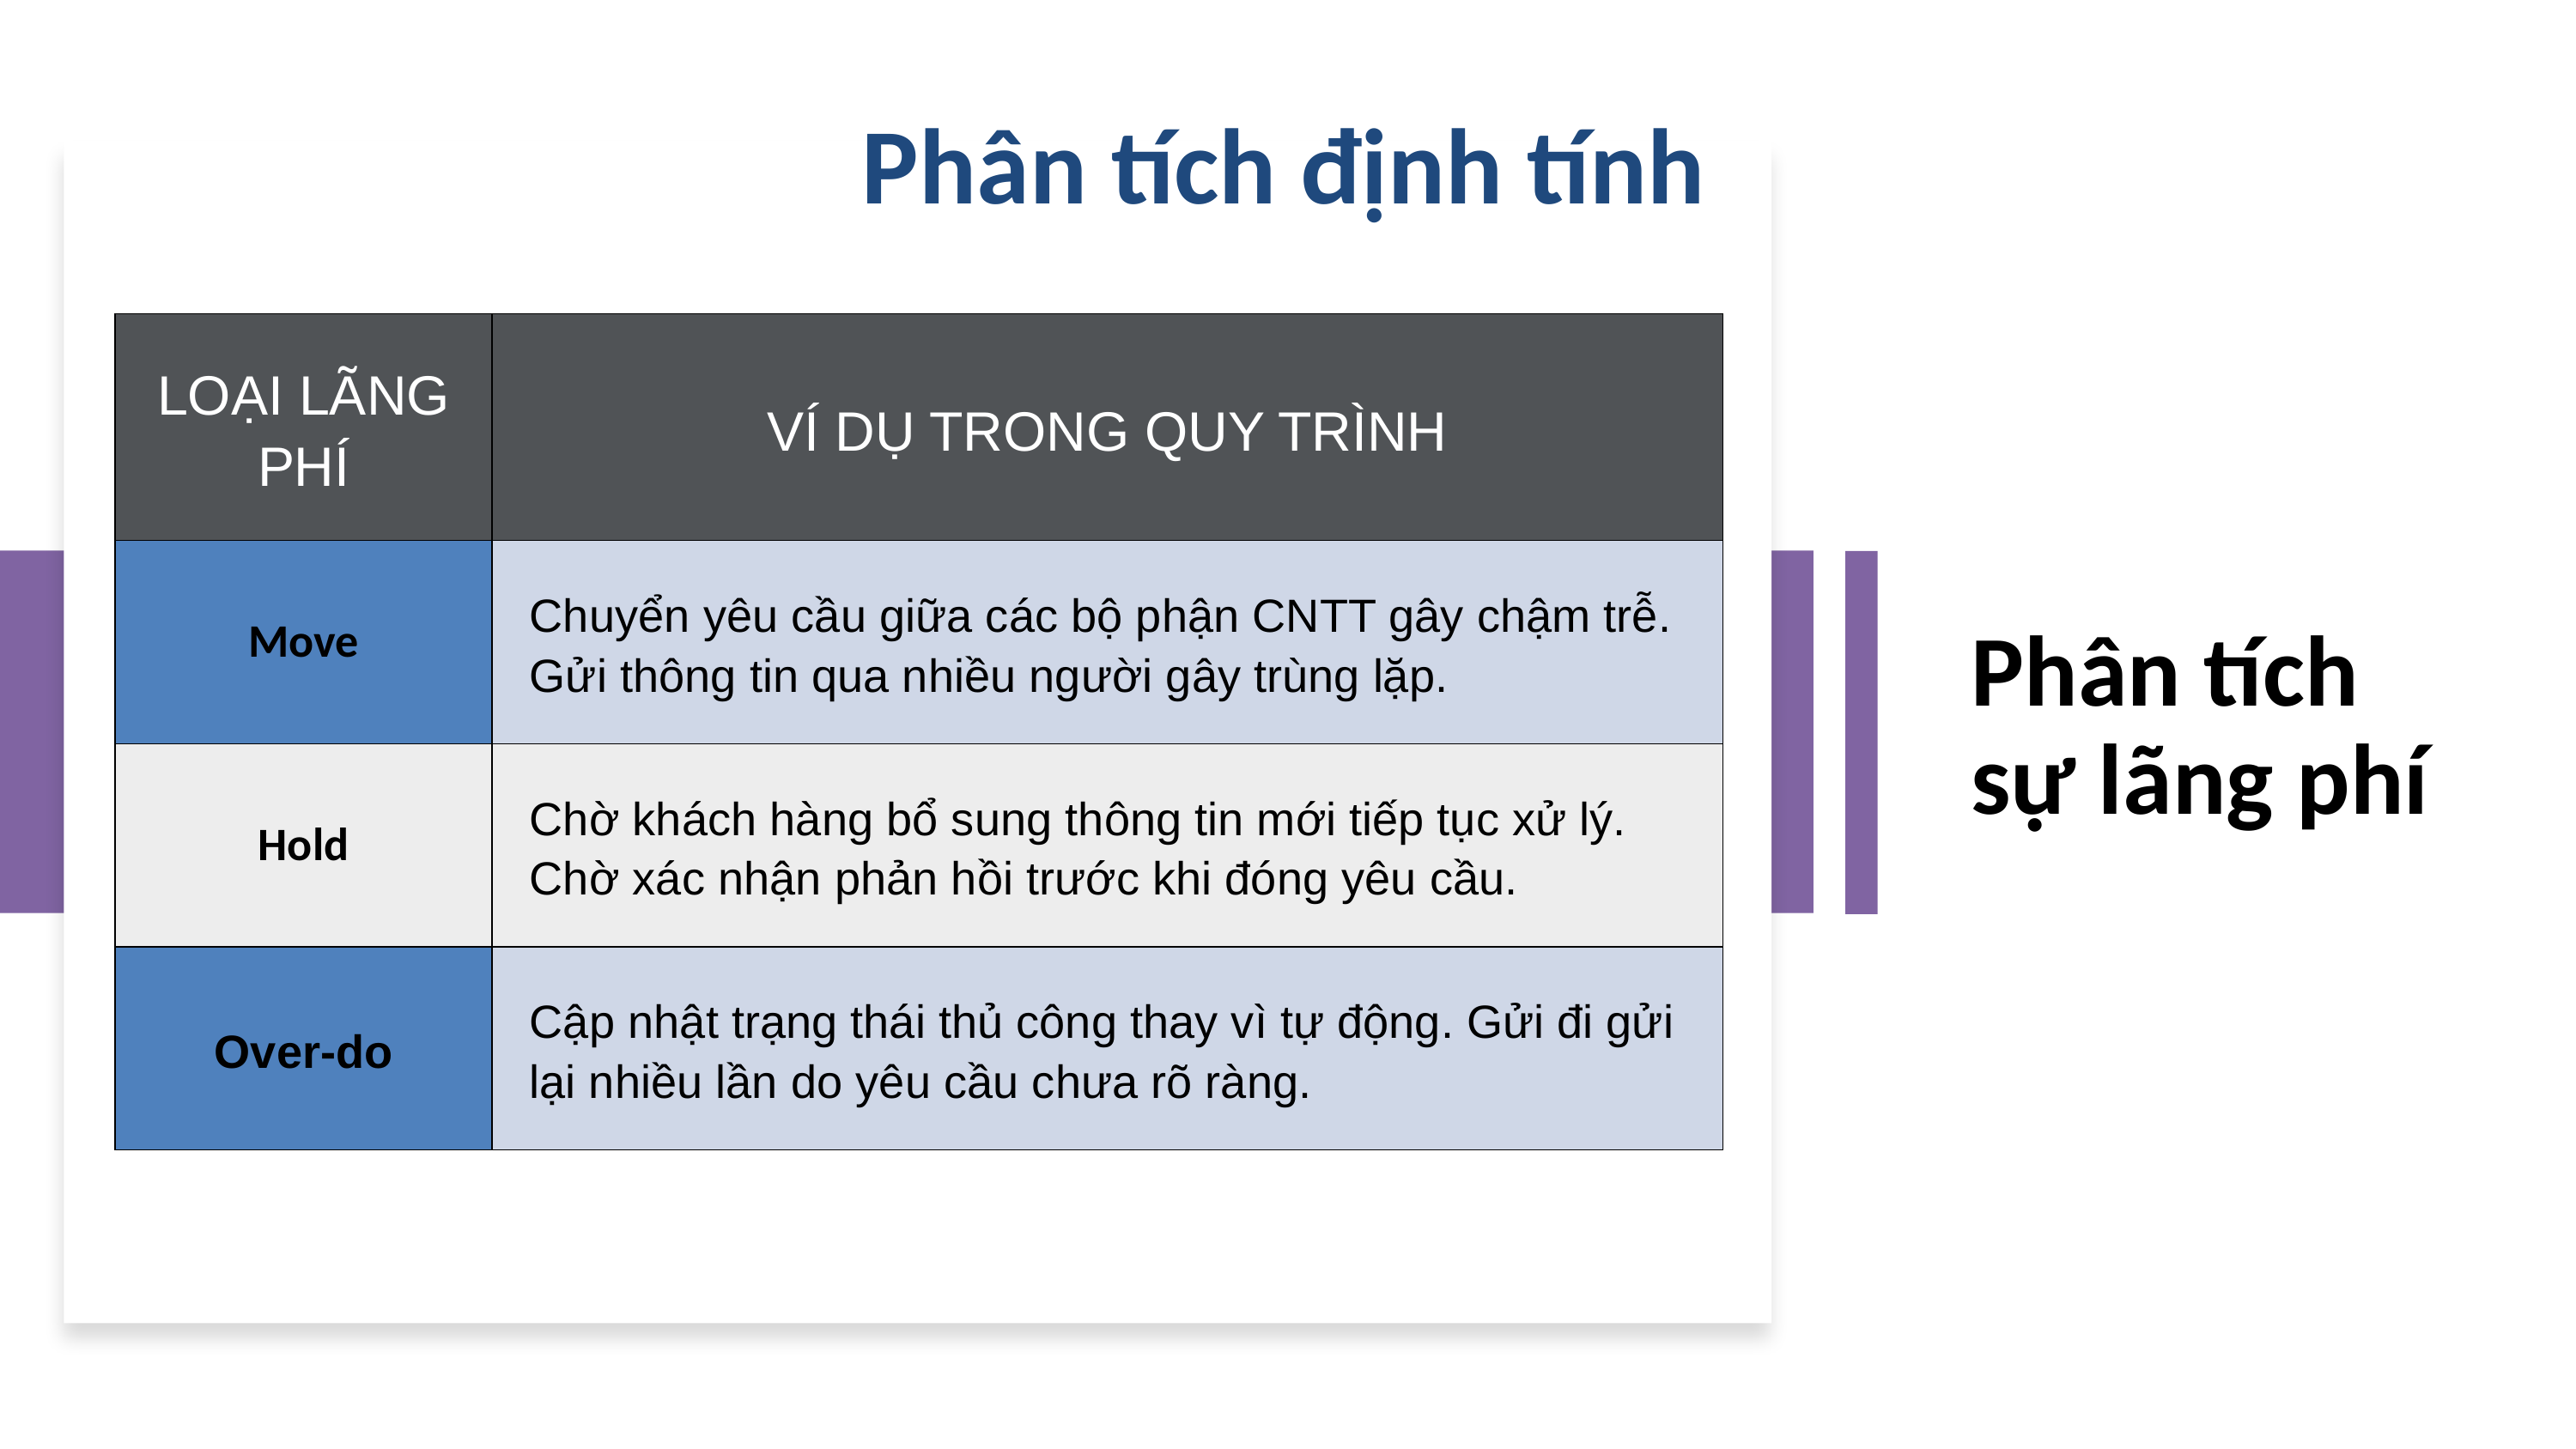

Phân tích định tính

| LOẠI LÃNG PHÍ | VÍ DỤ TRONG QUY TRÌNH |
| --- | --- |
| Move | Chuyển yêu cầu giữa các bộ phận CNTT gây chậm trễ. Gửi thông tin qua nhiều người gây trùng lặp. |
| Hold | Chờ khách hàng bổ sung thông tin mới tiếp tục xử lý. Chờ xác nhận phản hồi trước khi đóng yêu cầu. |
| Over-do | Cập nhật trạng thái thủ công thay vì tự động. Gửi đi gửi lại nhiều lần do yêu cầu chưa rõ ràng. |
Phân tích sự lãng phí